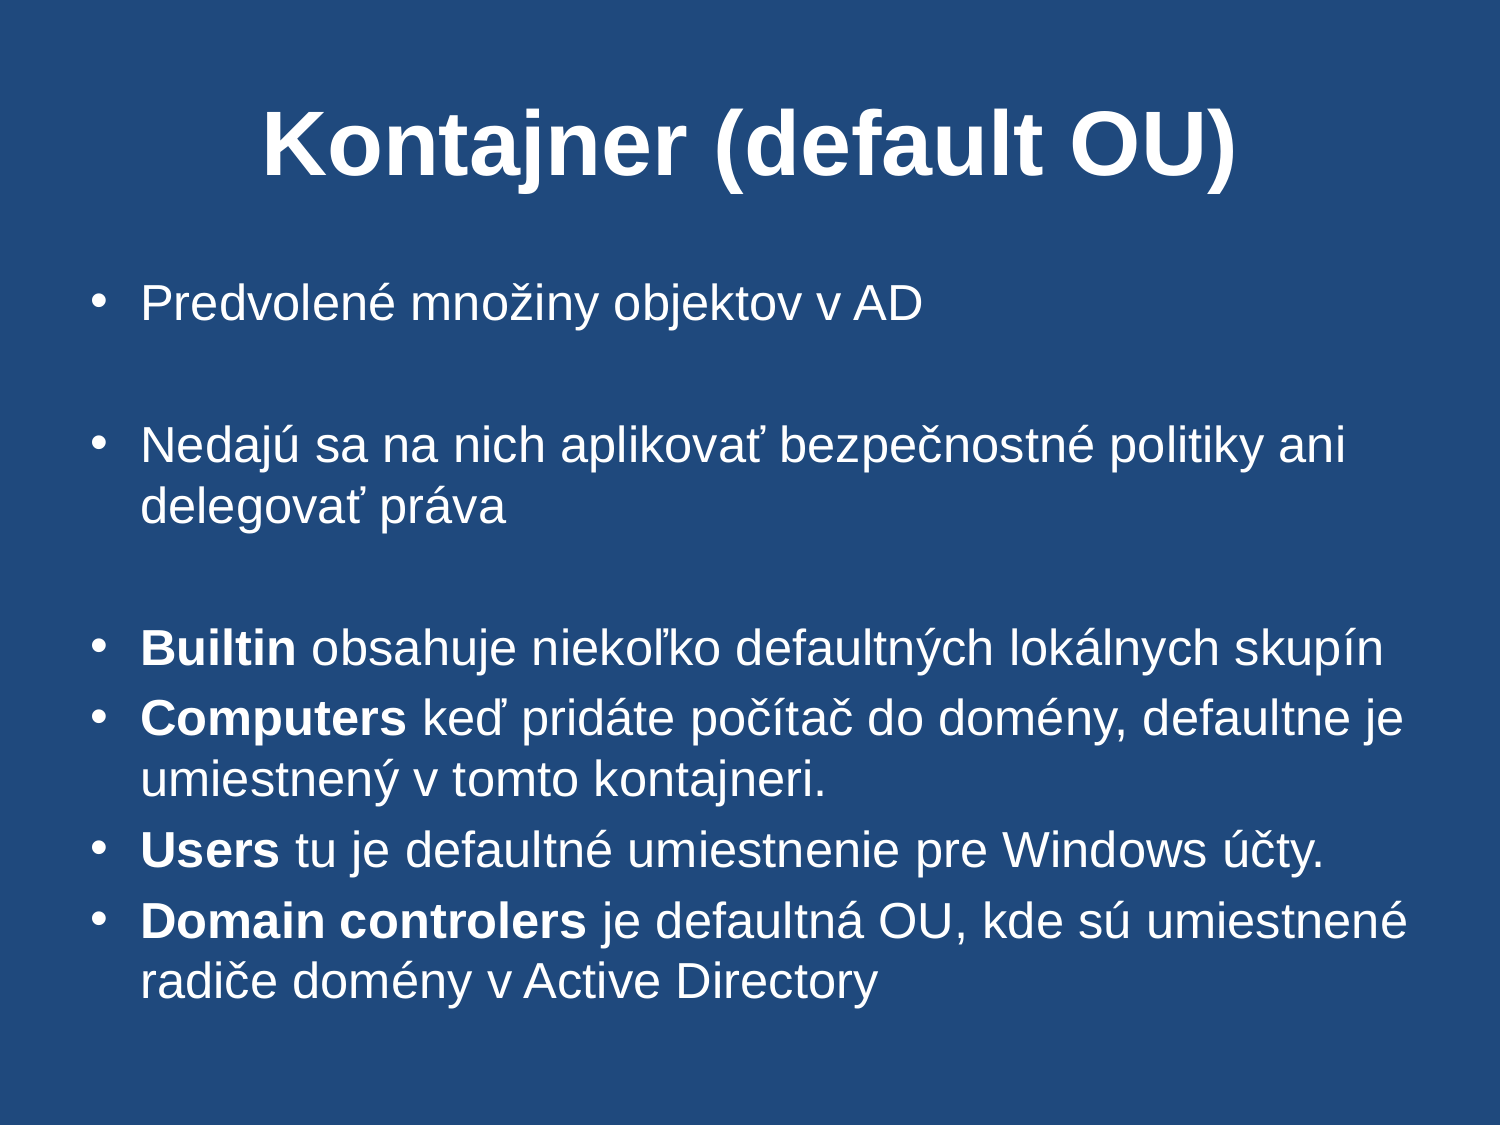

# Kontajner (default OU)
Predvolené množiny objektov v AD

Nedajú sa na nich aplikovať bezpečnostné politiky ani delegovať práva

Builtin obsahuje niekoľko defaultných lokálnych skupín
Computers keď pridáte počítač do domény, defaultne je umiestnený v tomto kontajneri.
Users tu je defaultné umiestnenie pre Windows účty.
Domain controlers je defaultná OU, kde sú umiestnené radiče domény v Active Directory